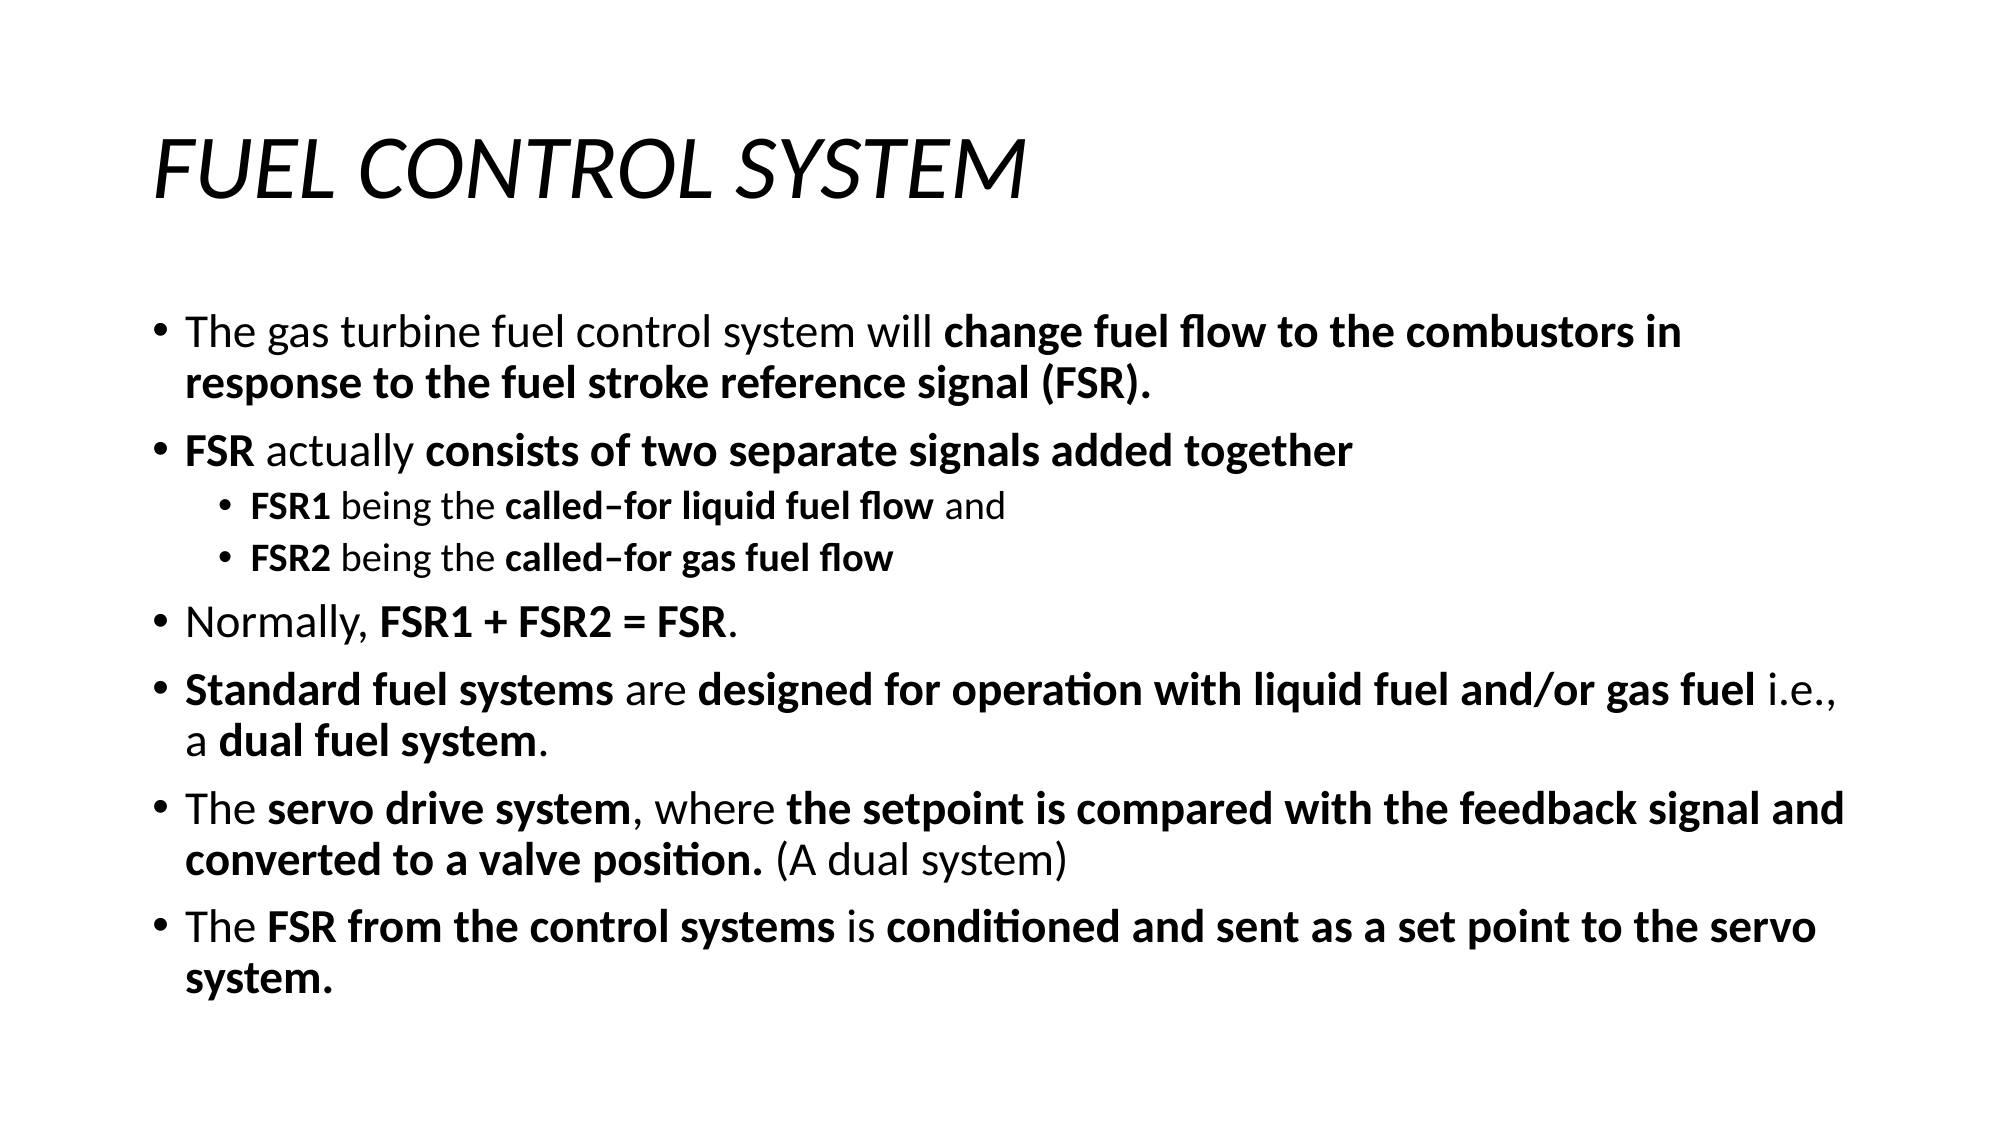

# FUEL CONTROL SYSTEM
The gas turbine fuel control system will change fuel flow to the combustors in response to the fuel stroke reference signal (FSR).
FSR actually consists of two separate signals added together
FSR1 being the called–for liquid fuel flow and
FSR2 being the called–for gas fuel flow
Normally, FSR1 + FSR2 = FSR.
Standard fuel systems are designed for operation with liquid fuel and/or gas fuel i.e., a dual fuel system.
The servo drive system, where the setpoint is compared with the feedback signal and converted to a valve position. (A dual system)
The FSR from the control systems is conditioned and sent as a set point to the servo system.